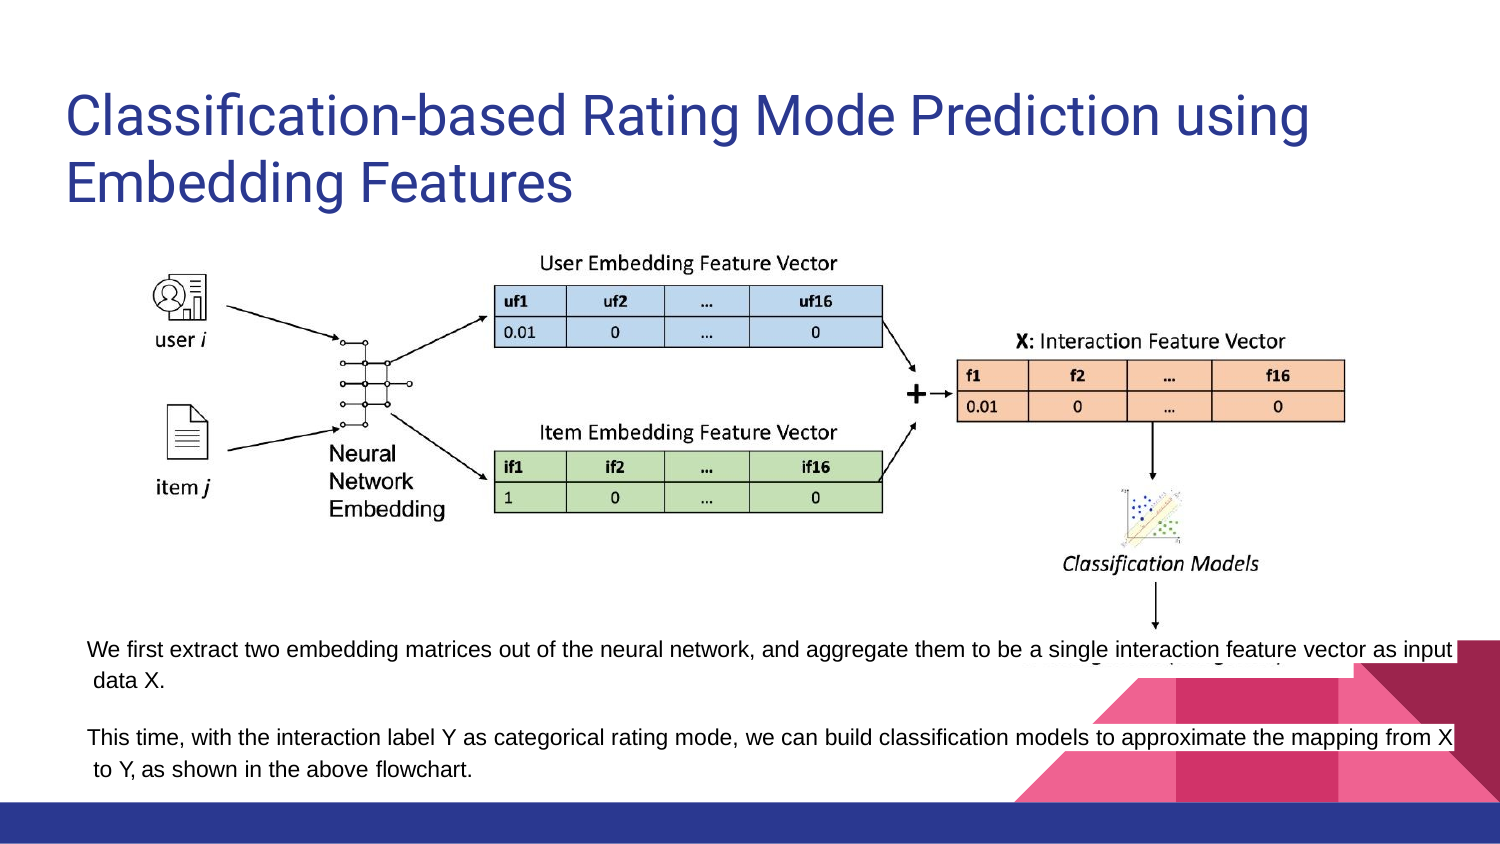

# Classiﬁcation-based Rating Mode Prediction using  Embedding Features

We first extract two embedding matrices out of the neural network, and aggregate them to be a single interaction feature vector as input  data X.

This time, with the interaction label Y as categorical rating mode, we can build classification models to approximate the mapping from X  to Y, as shown in the above flowchart.